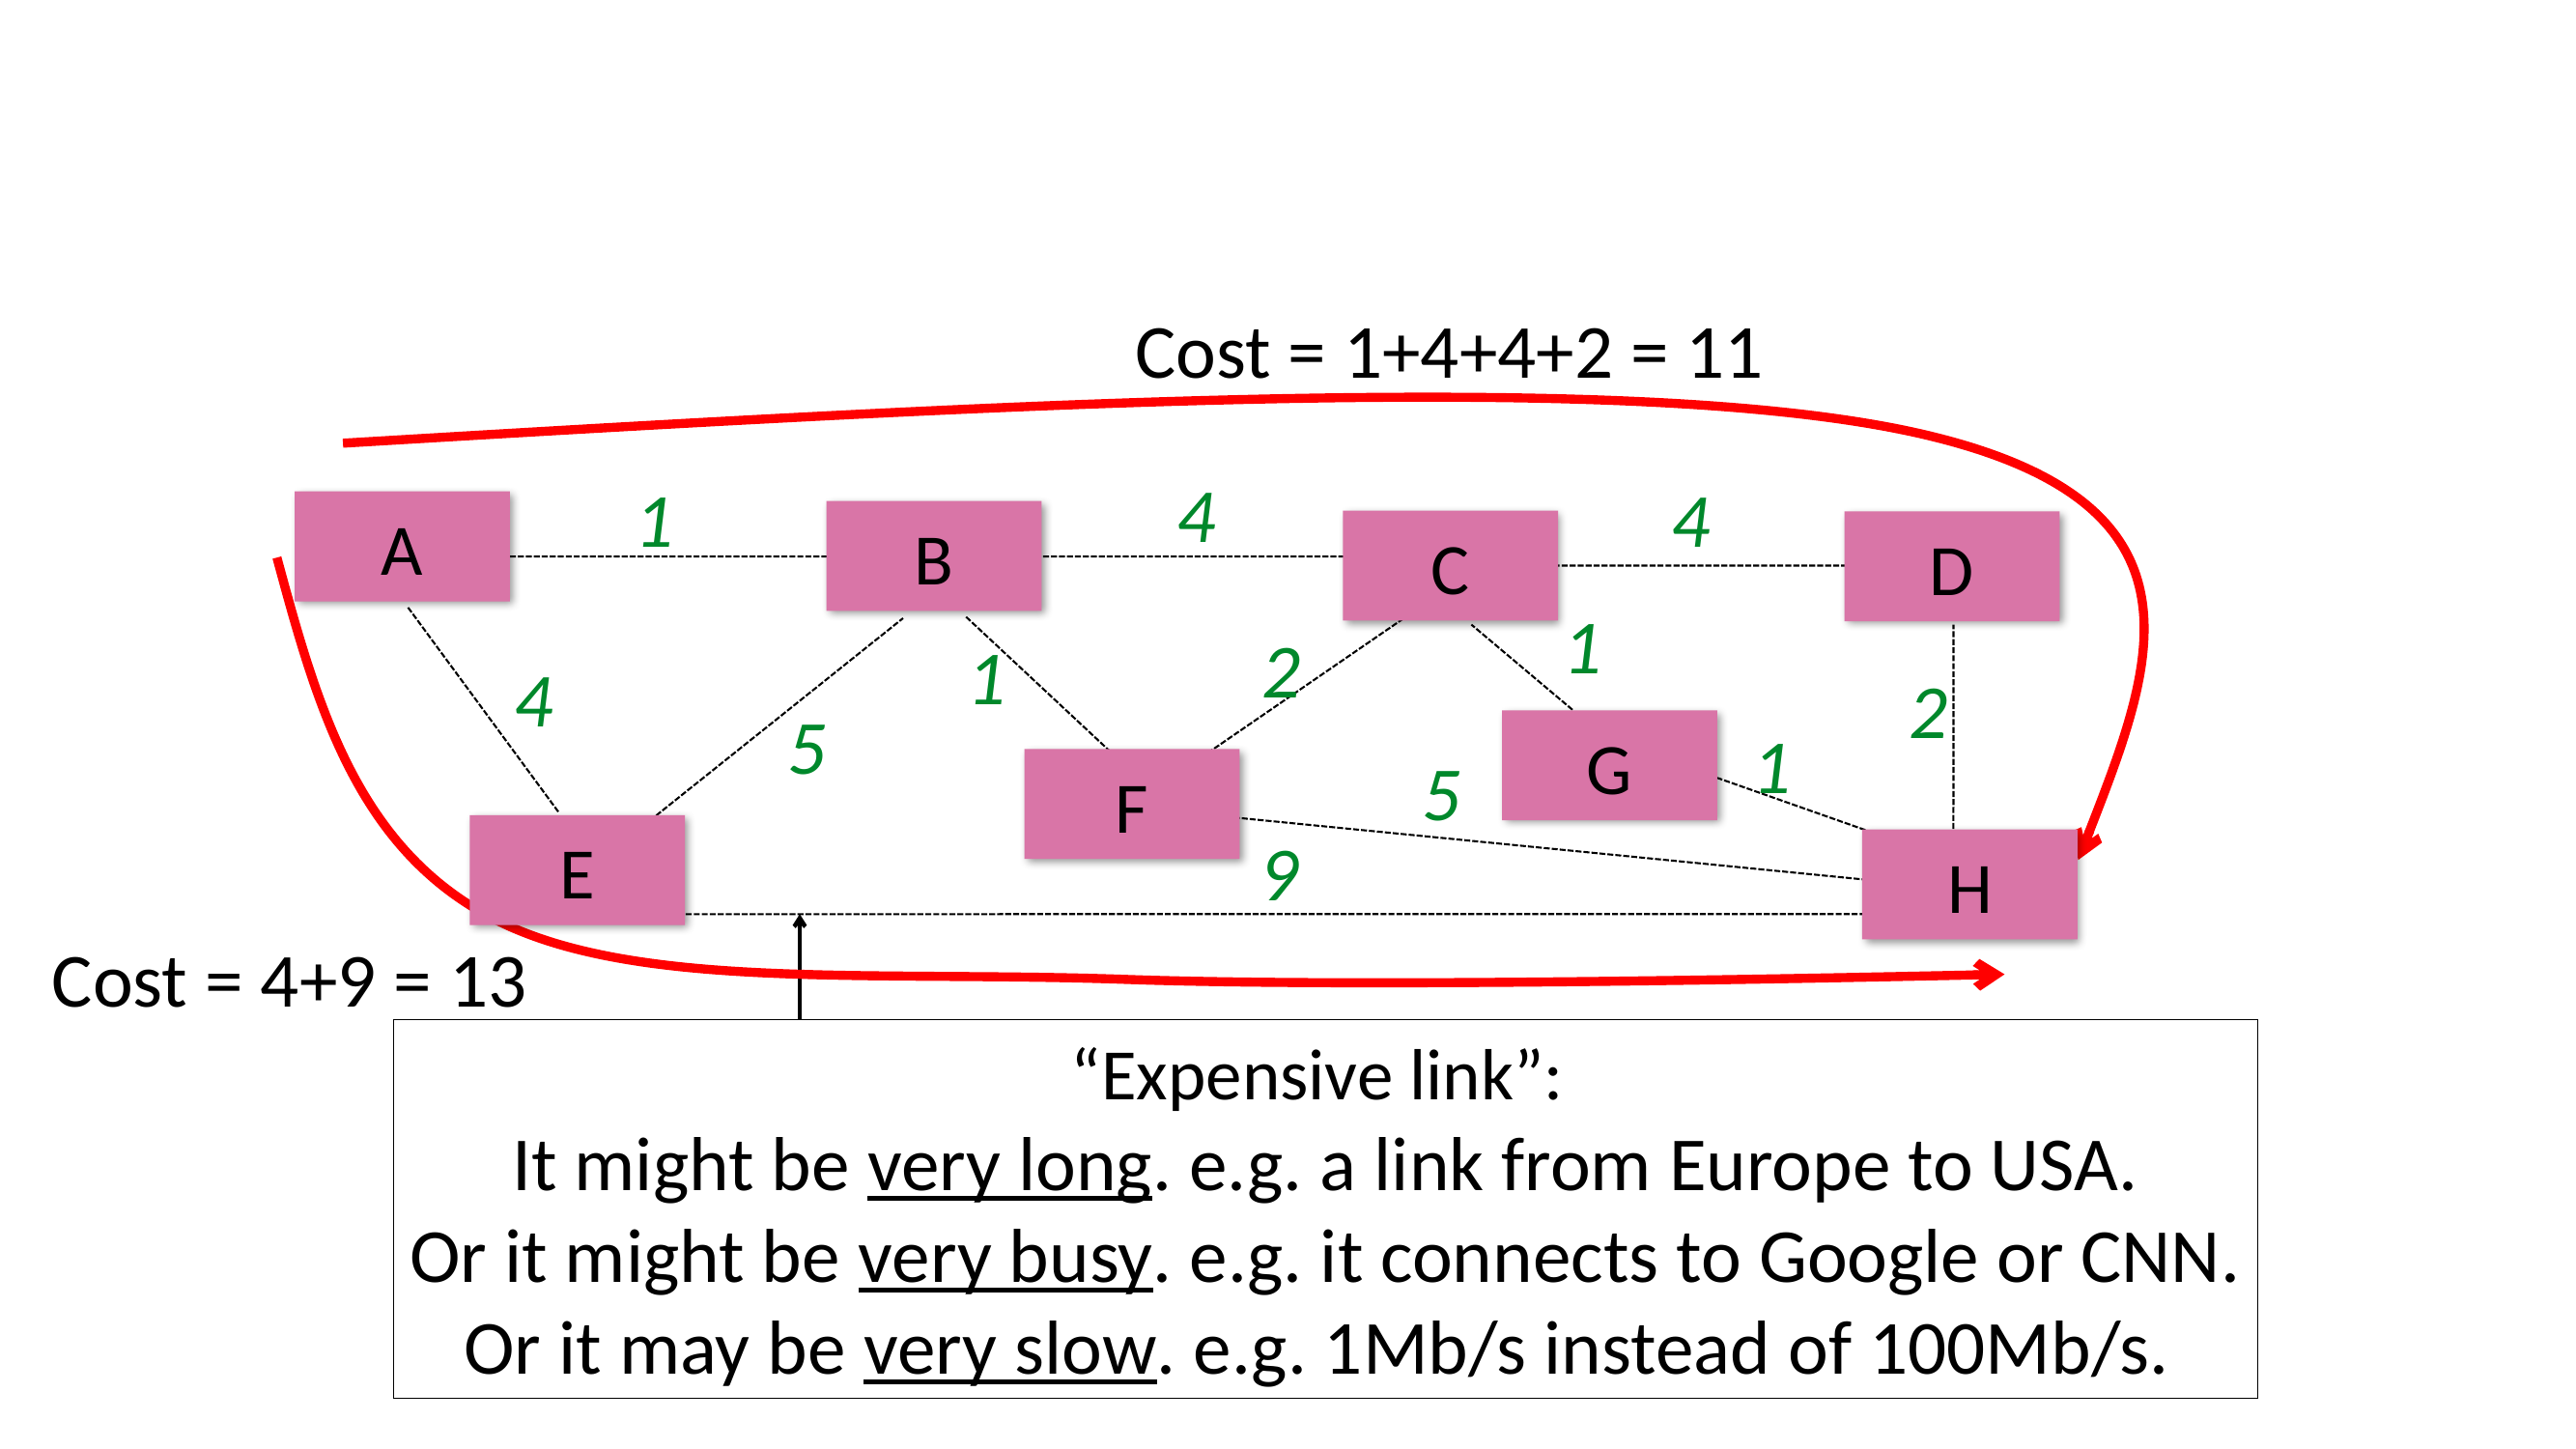

Cost = 1+4+4+2 = 11

4
1
4
1
2
1
4
2
5
1
5
9
A
B
C
D
G
F
E
H

Cost = 4+9 = 13

“Expensive link”:
It might be very long. e.g. a link from Europe to USA.
Or it might be very busy. e.g. it connects to Google or CNN.
Or it may be very slow. e.g. 1Mb/s instead of 100Mb/s.